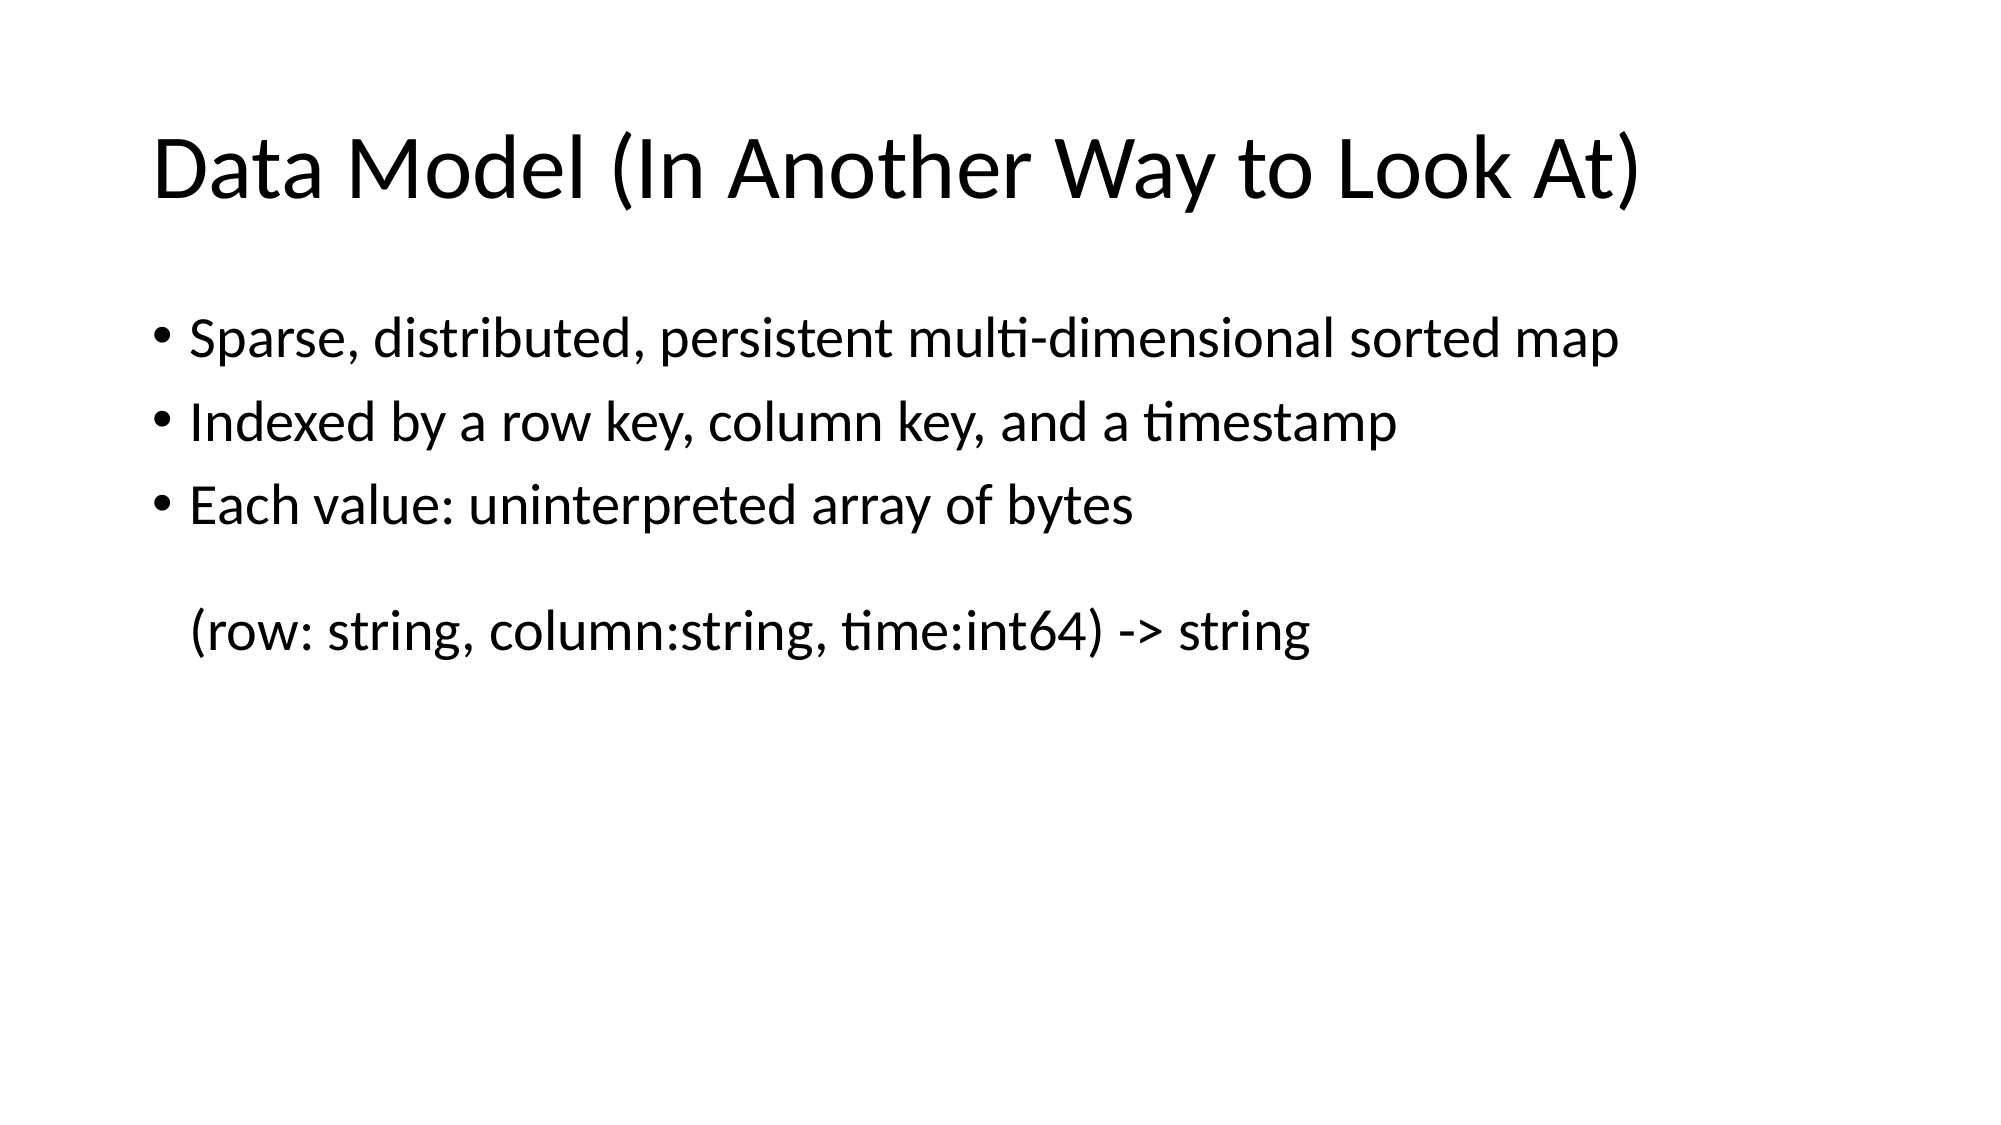

# Data Model (In Another Way to Look At)
Sparse, distributed, persistent multi-dimensional sorted map
Indexed by a row key, column key, and a timestamp
Each value: uninterpreted array of bytes
(row: string, column:string, time:int64) -> string